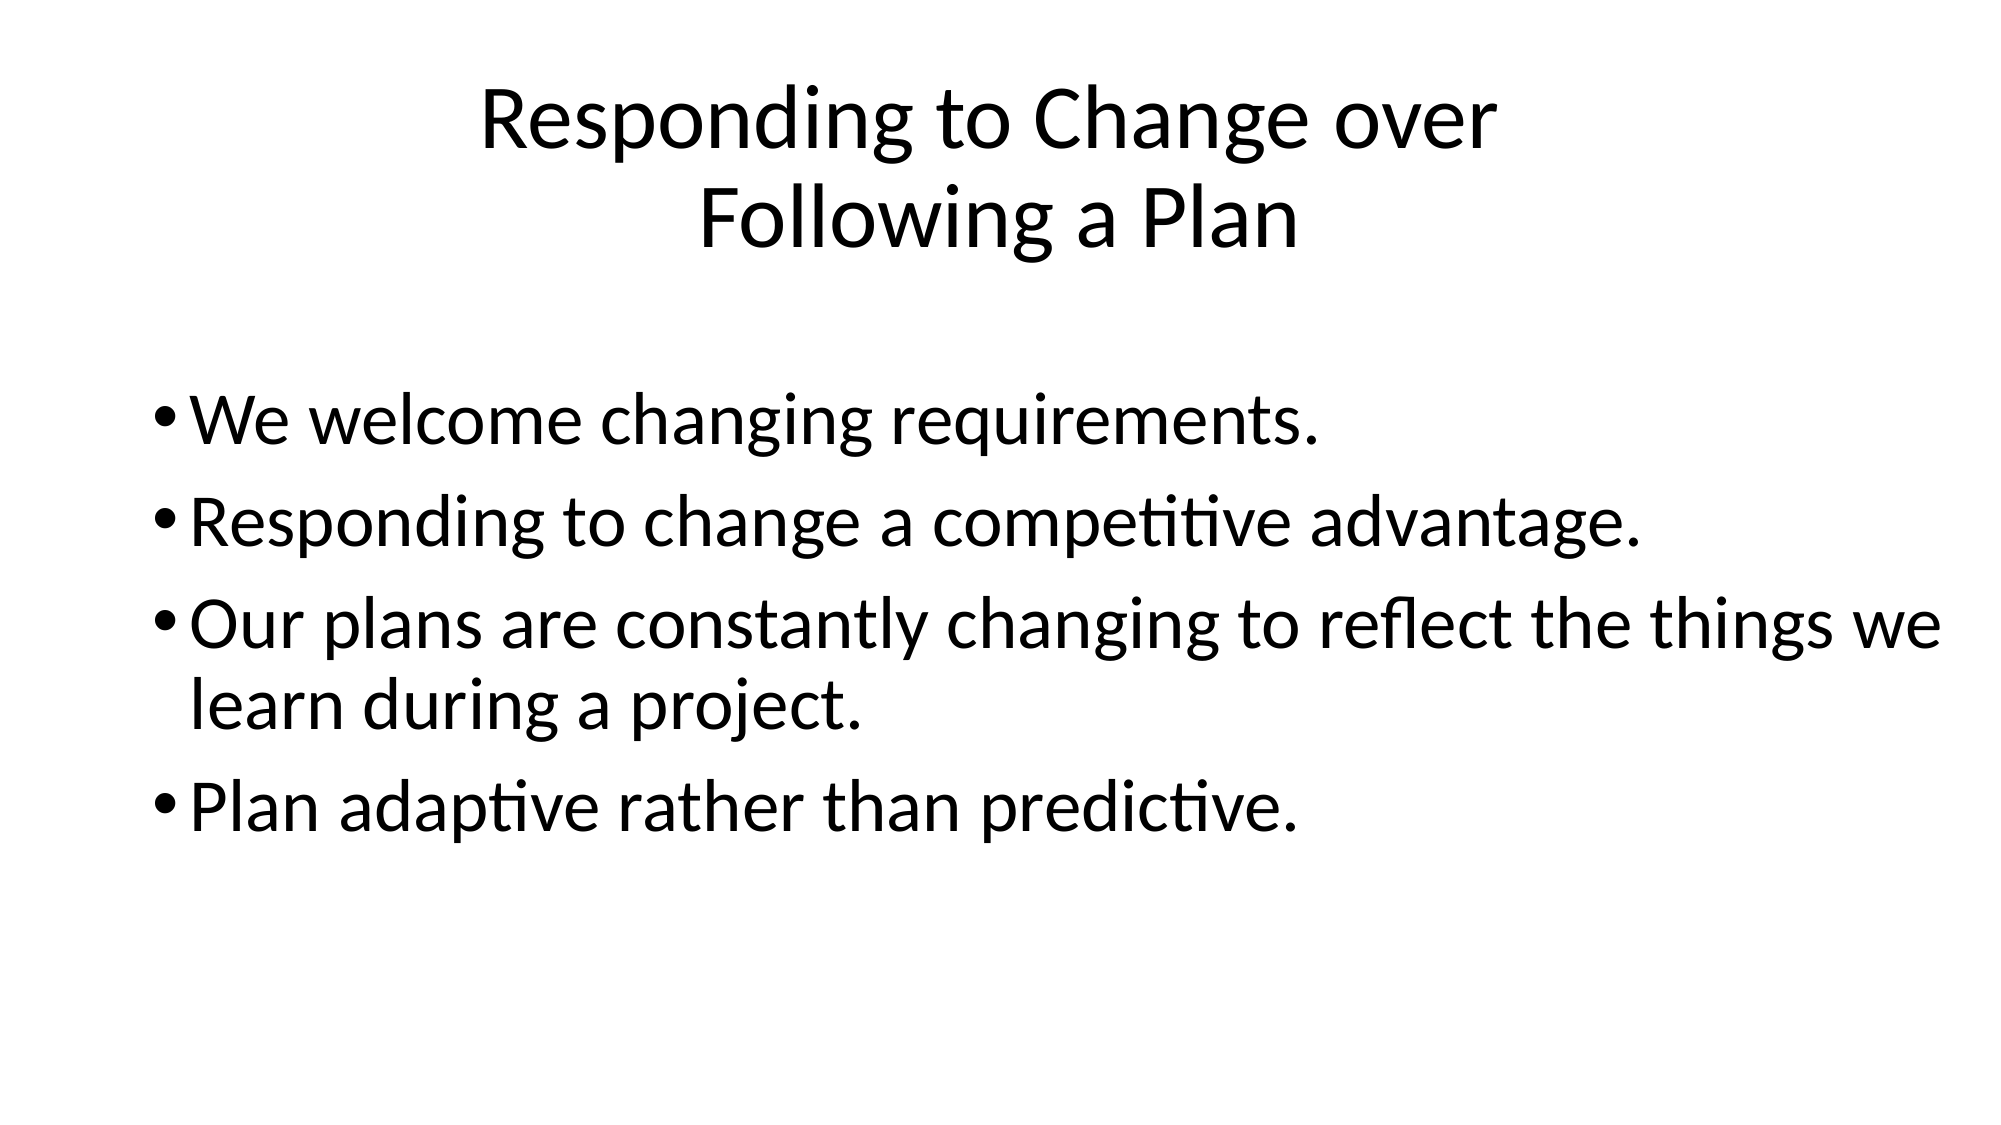

# Responding to Change over Following a Plan
We welcome changing requirements.
Responding to change a competitive advantage.
Our plans are constantly changing to reflect the things we learn during a project.
Plan adaptive rather than predictive.